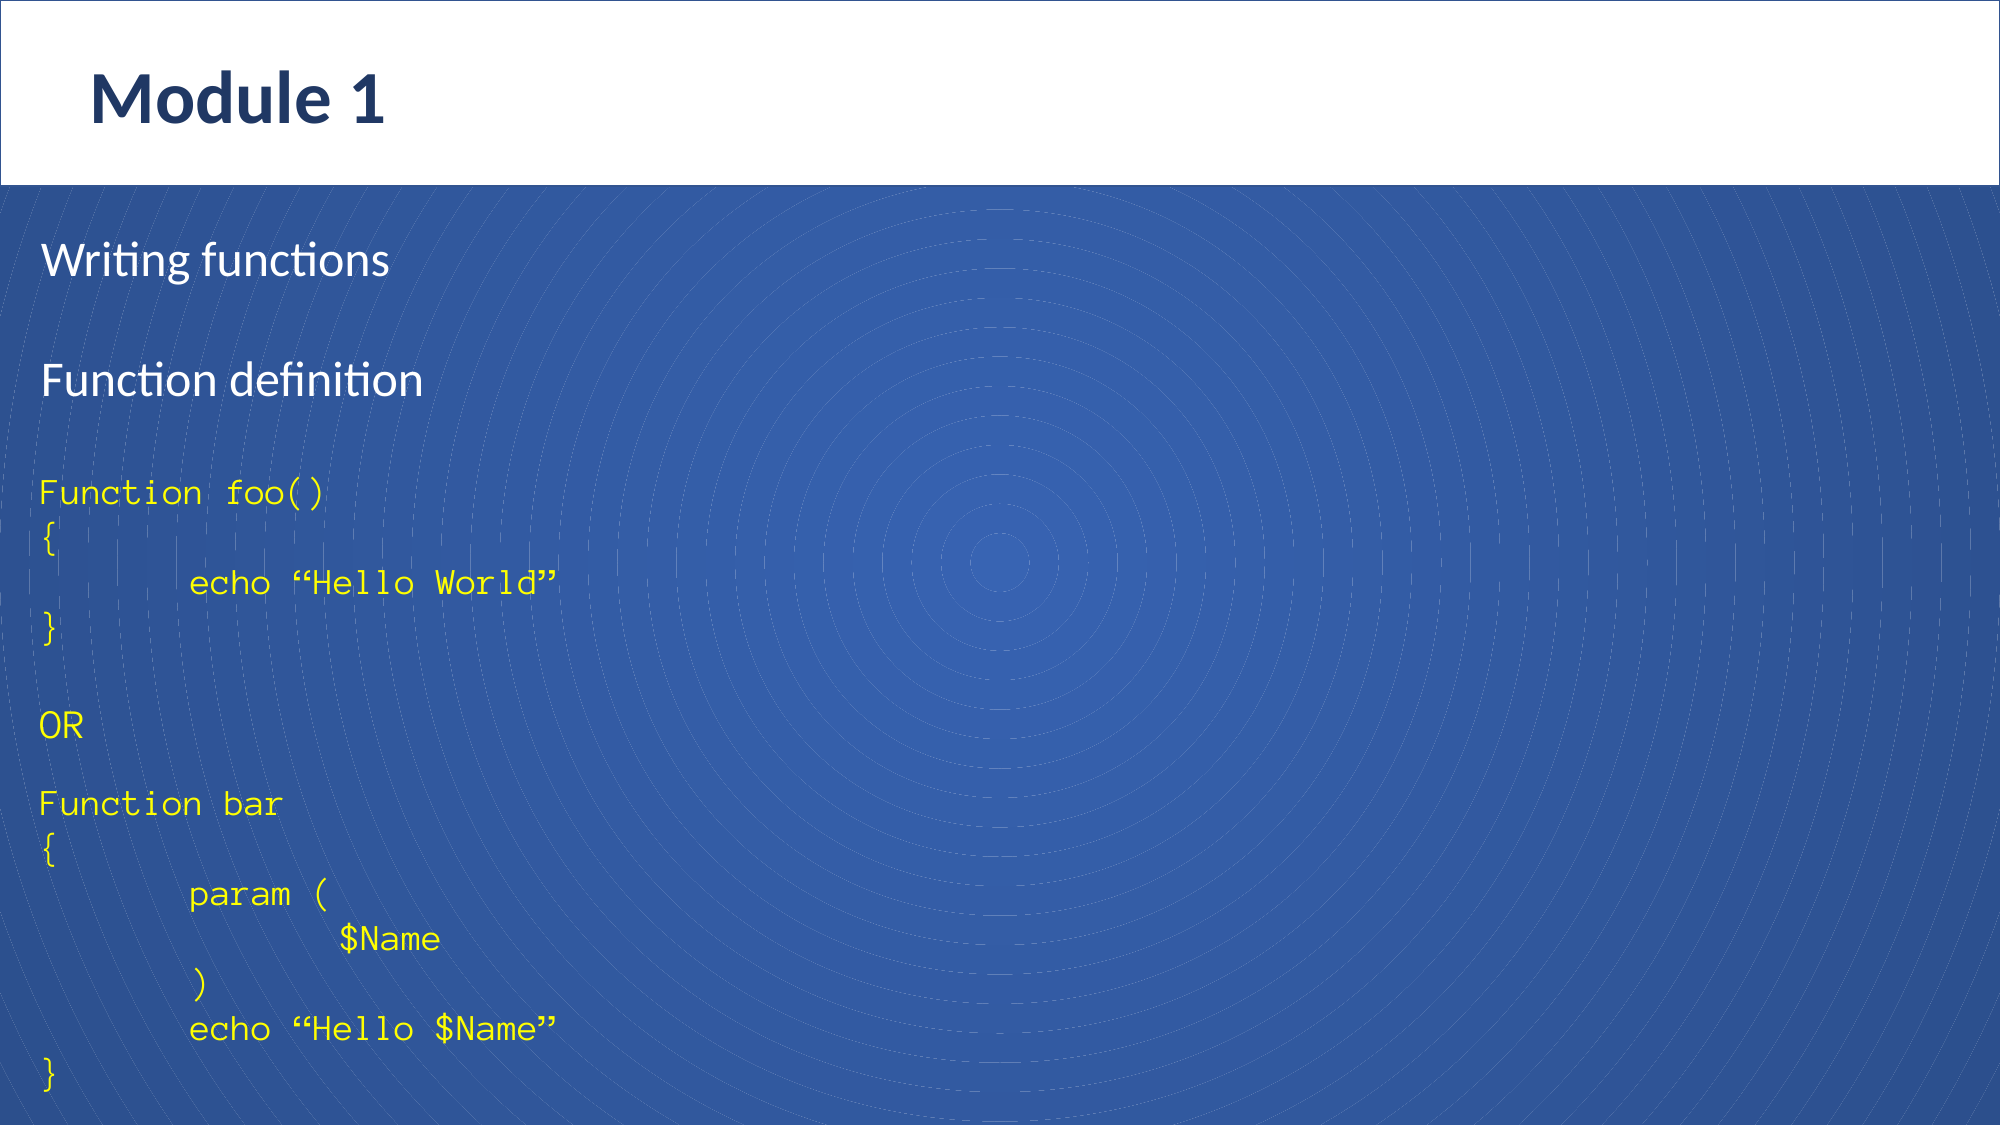

Module 1
Writing functions

Function definition

Function foo()
{
	echo “Hello World”
}

OR

Function bar
{
	param (
		$Name
	)
	echo “Hello $Name”
}